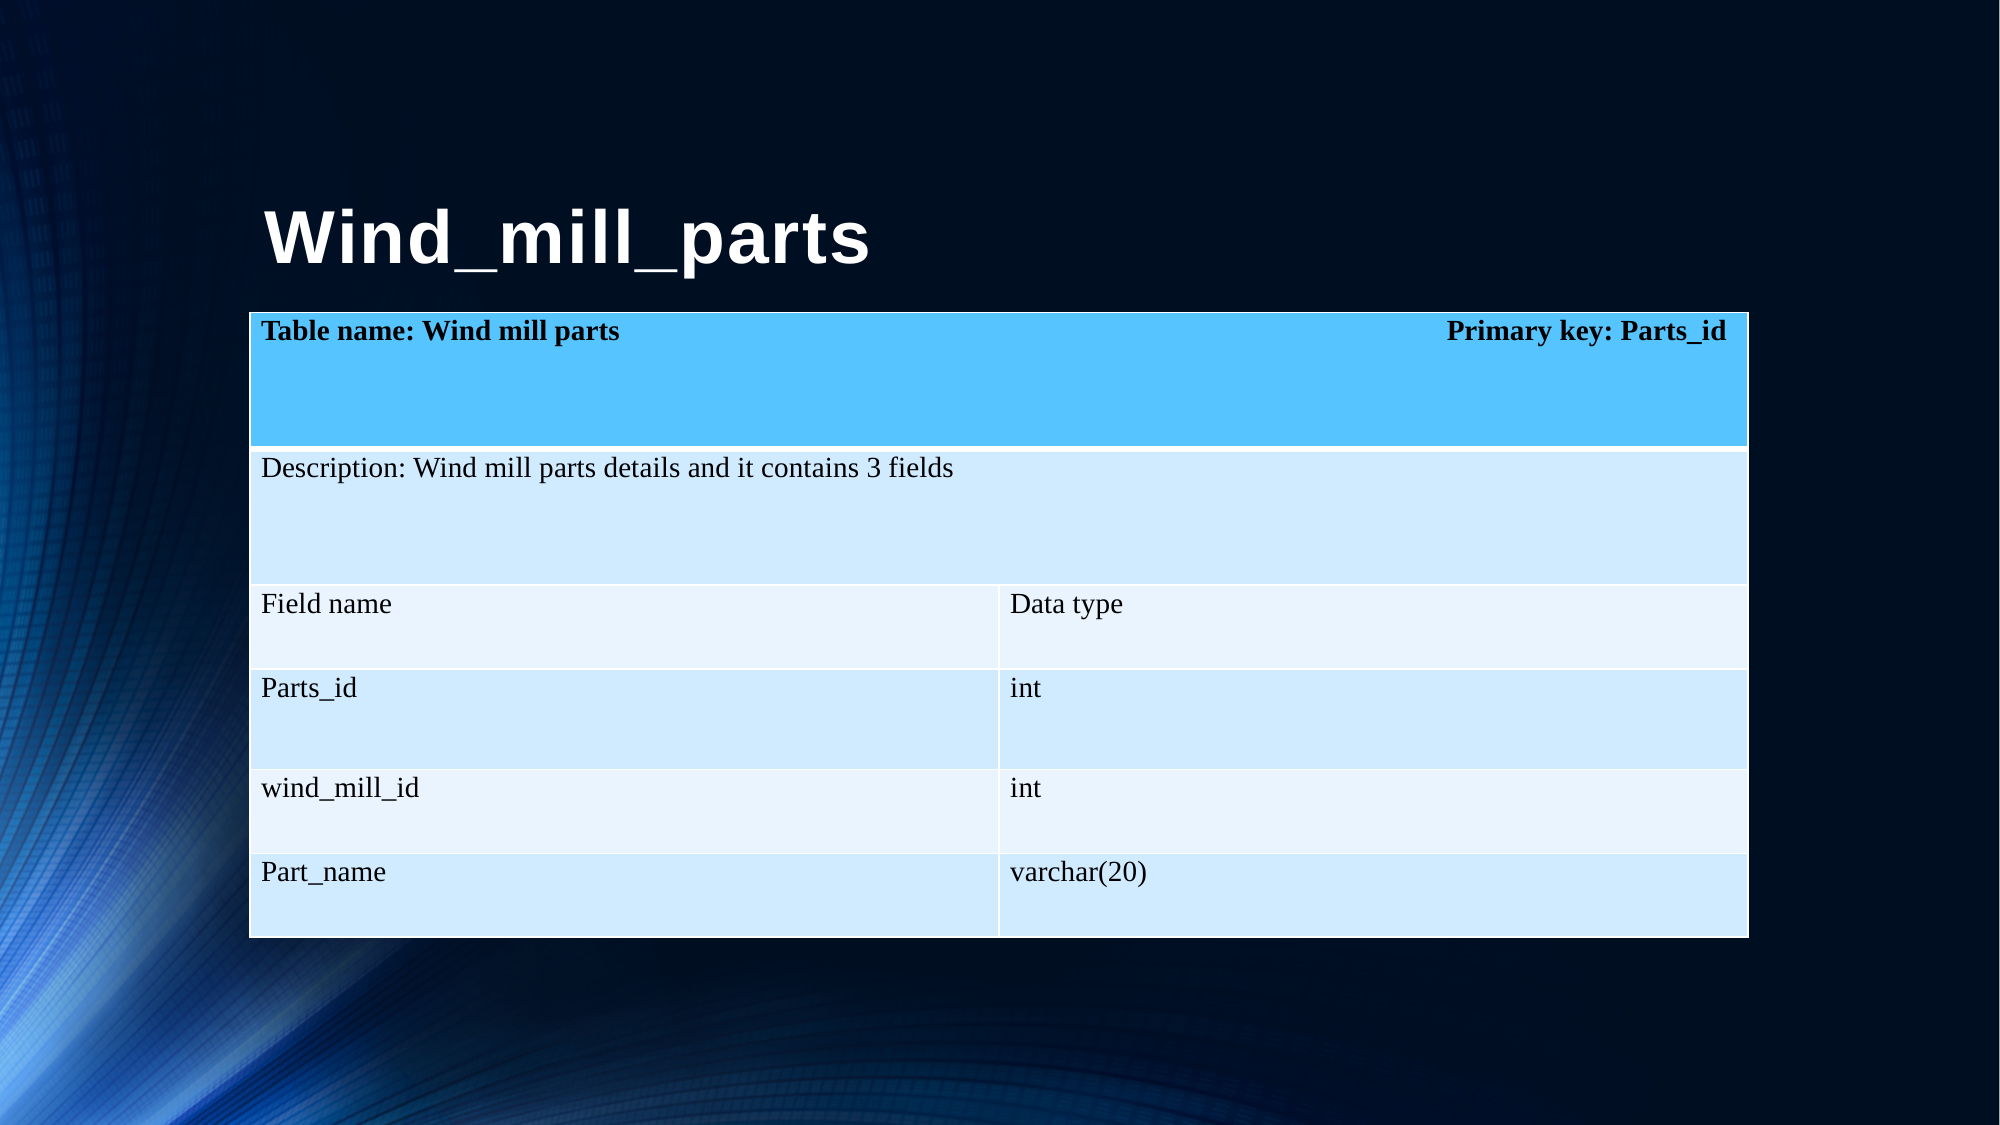

# Wind_mill_parts
| Table name: Wind mill parts Primary key: Parts\_id |  |
| --- | --- |
| Description: Wind mill parts details and it contains 3 fields |  |
| Field name | Data type |
| Parts\_id | int |
| wind\_mill\_id | int |
| Part\_name | varchar(20) |